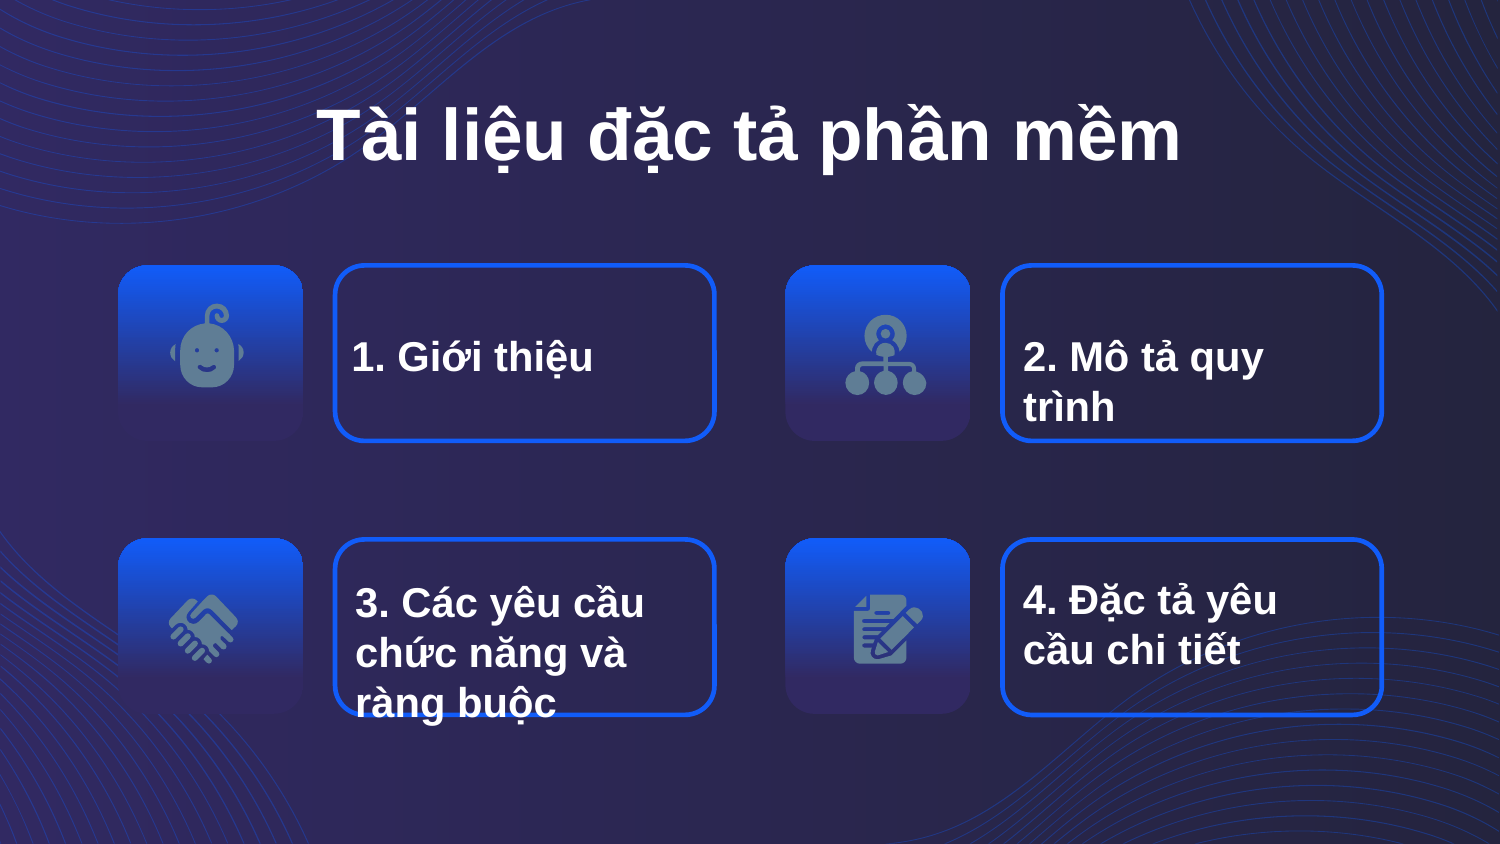

# Tài liệu đặc tả phần mềm

1. Giới thiệu
2. Mô tả quy trình

3. Các yêu cầu chức năng và ràng buộc
4. Đặc tả yêu cầu chi tiết